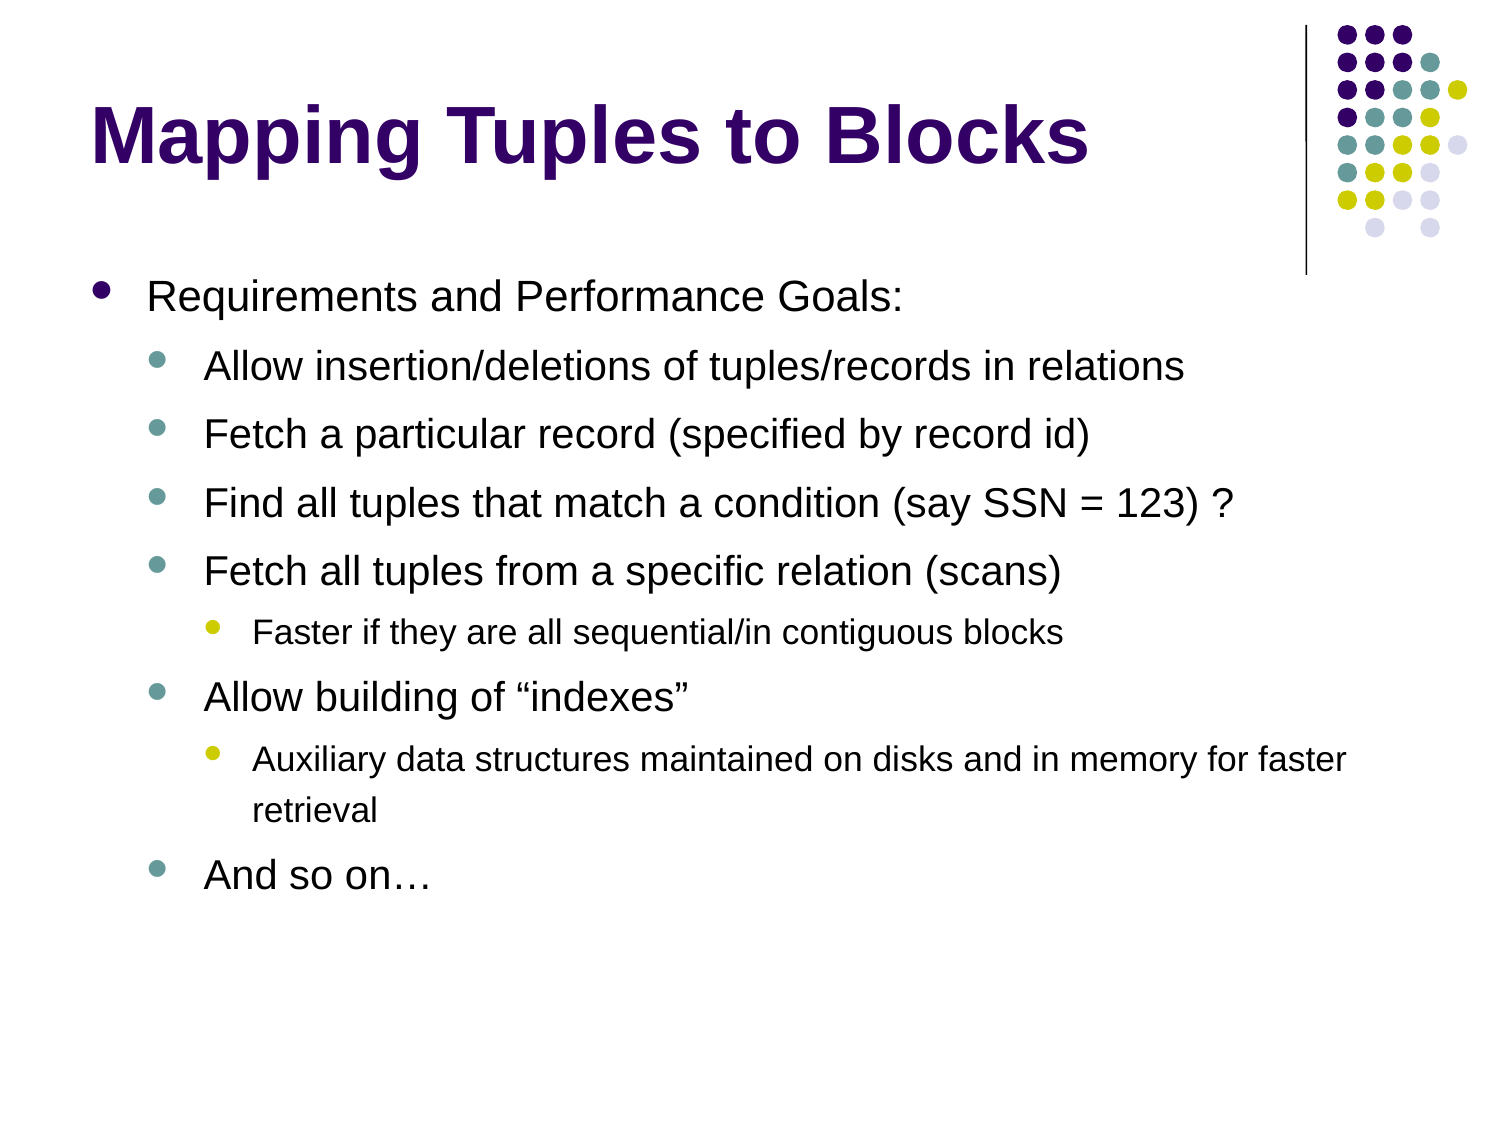

# Mapping Tuples to Blocks
Requirements and Performance Goals:
Allow insertion/deletions of tuples/records in relations
Fetch a particular record (specified by record id)
Find all tuples that match a condition (say SSN = 123) ?
Fetch all tuples from a specific relation (scans)
Faster if they are all sequential/in contiguous blocks
Allow building of “indexes”
Auxiliary data structures maintained on disks and in memory for faster retrieval
And so on…